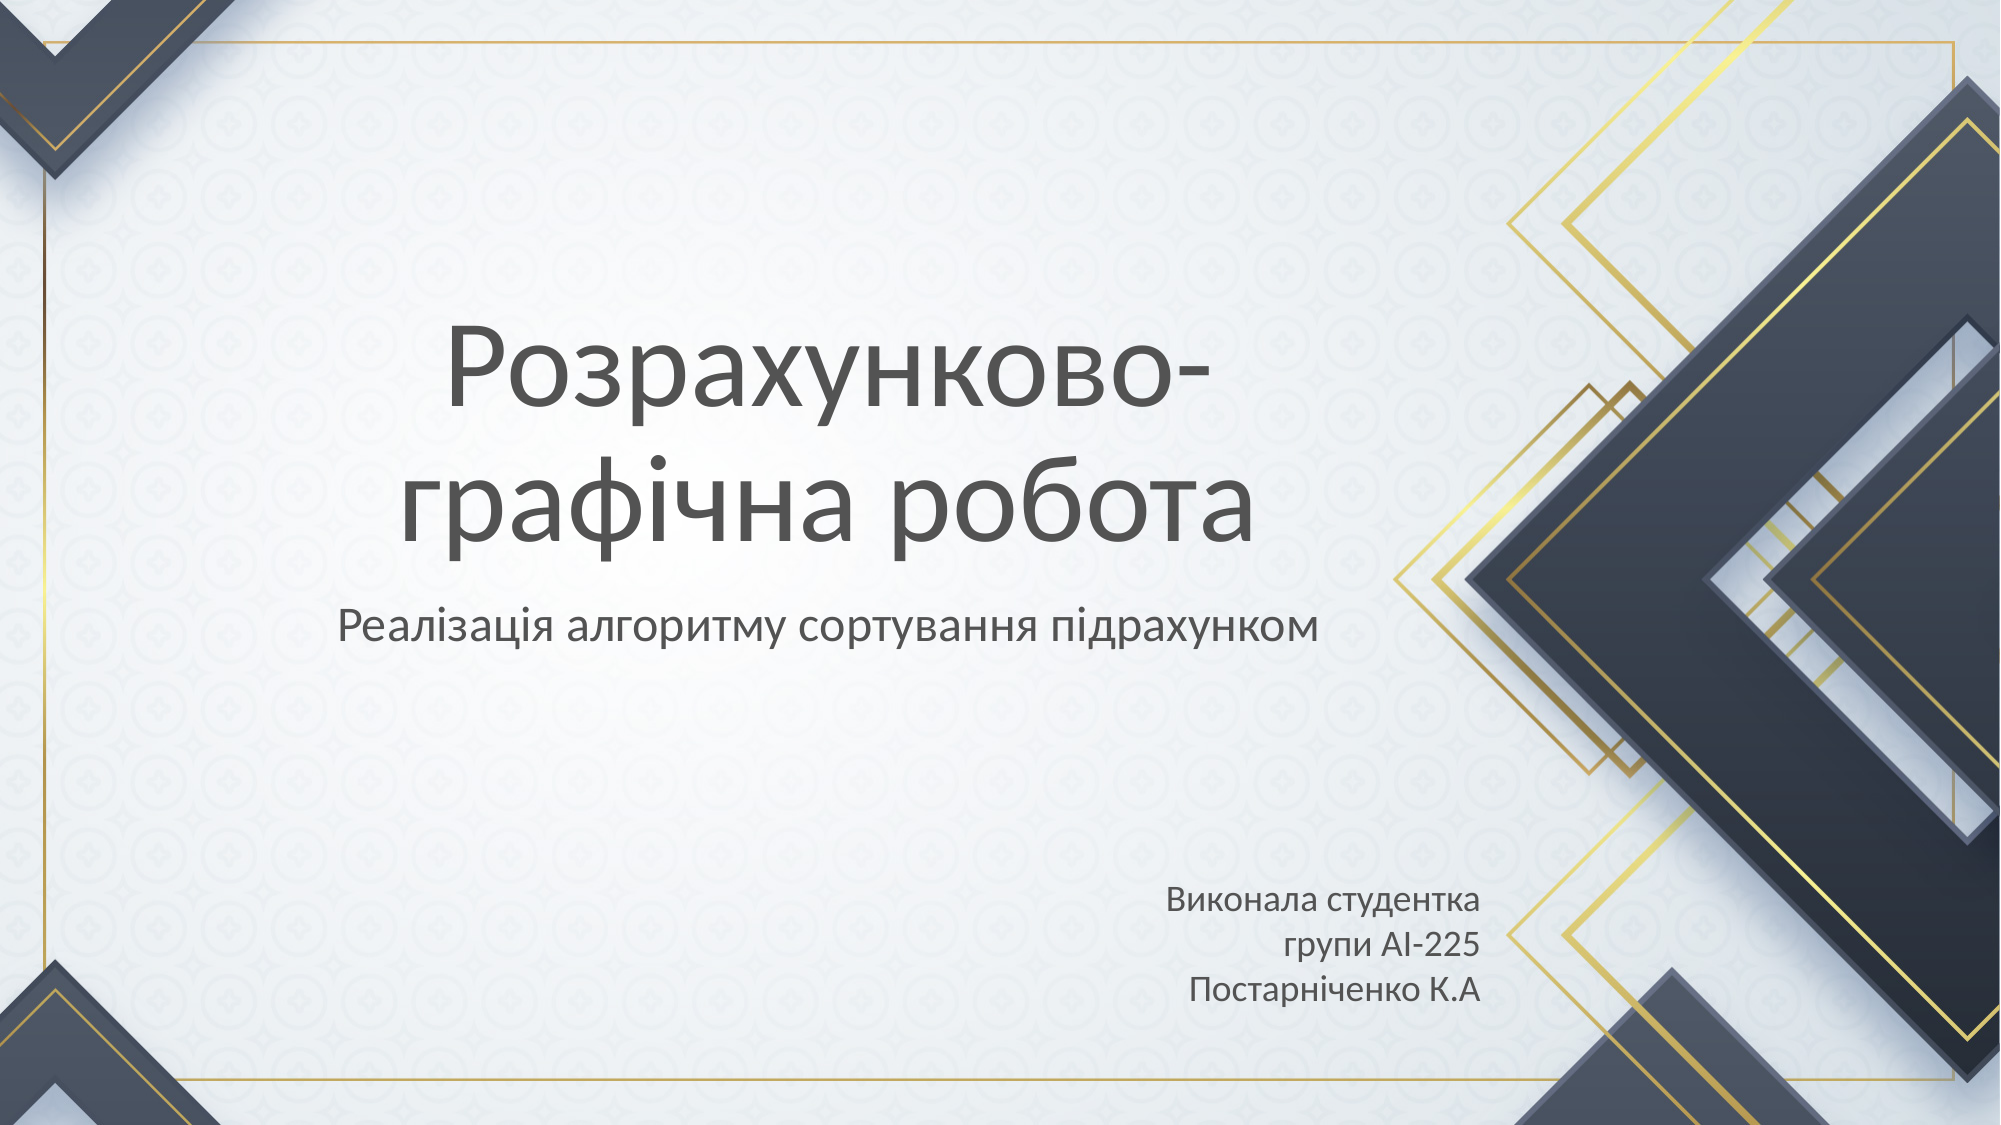

# Розрахунково-графічна робота
Реалізація алгоритму сортування підрахунком
Виконала студентка групи АІ-225 Постарніченко К.А